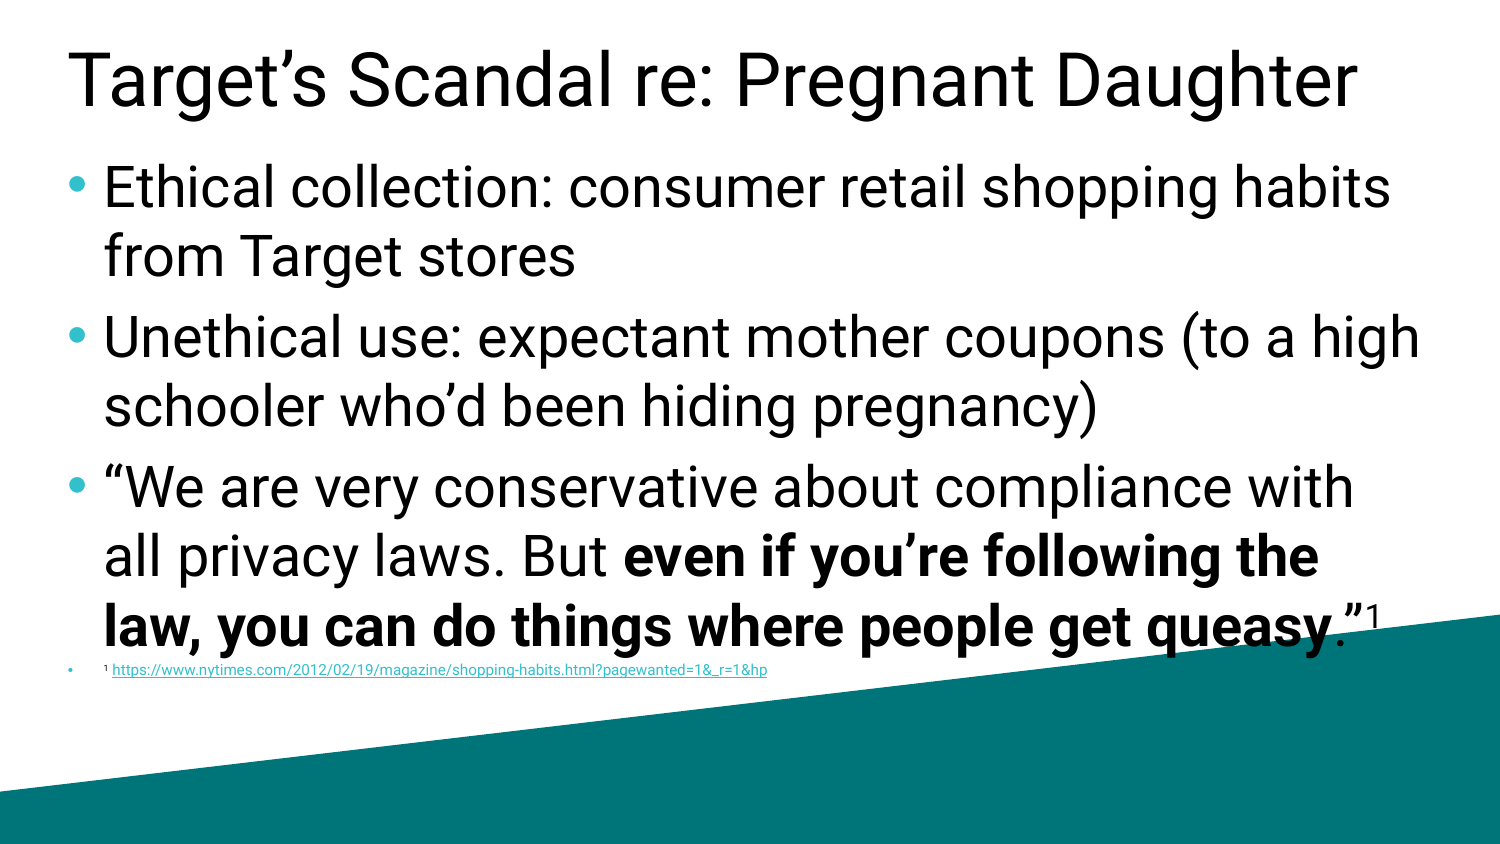

# Target’s Scandal re: Pregnant Daughter
Ethical collection: consumer retail shopping habits from Target stores
Unethical use: expectant mother coupons (to a high schooler who’d been hiding pregnancy)
“We are very conservative about compliance with all privacy laws. But even if you’re following the law, you can do things where people get queasy.”1
1 https://www.nytimes.com/2012/02/19/magazine/shopping-habits.html?pagewanted=1&_r=1&hp